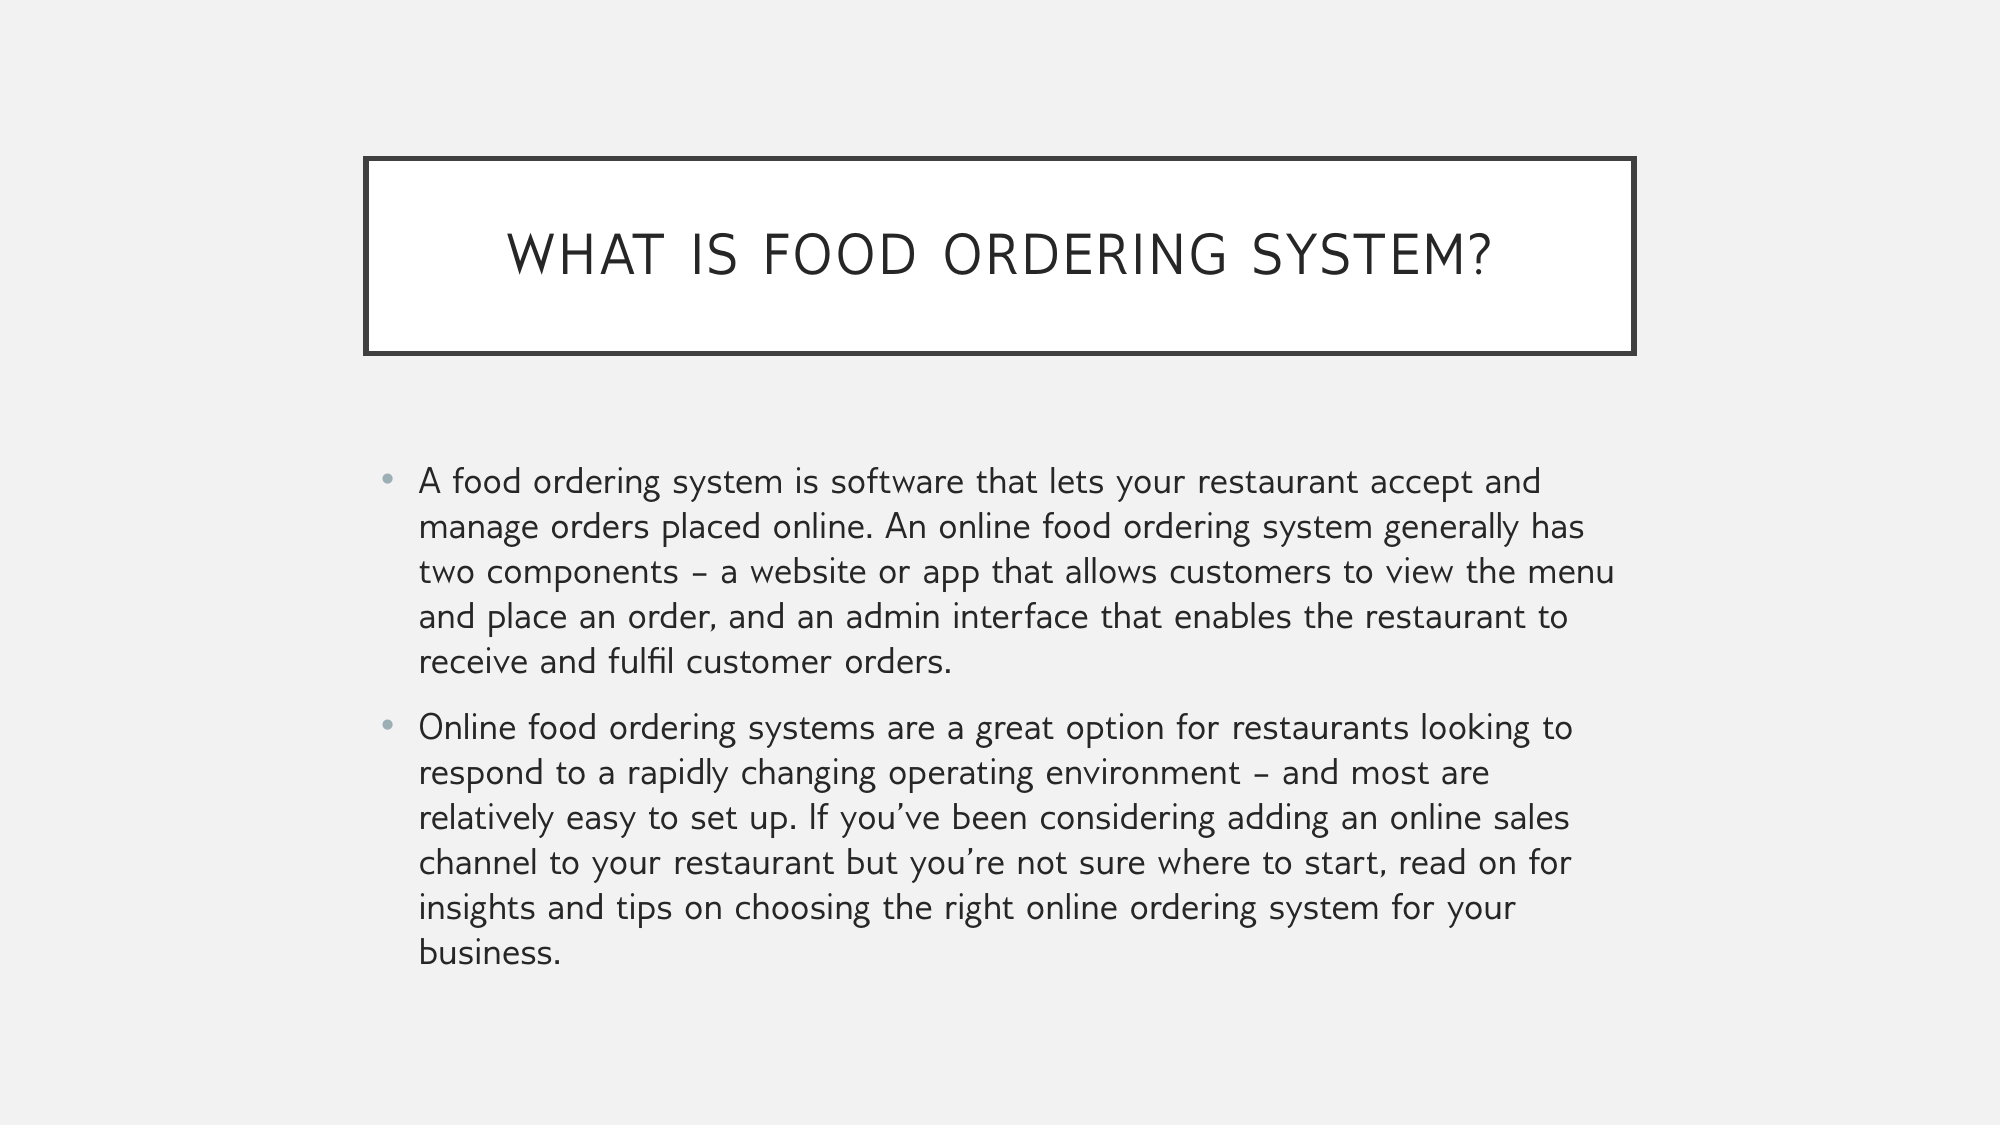

# What is Food Ordering System?
A food ordering system is software that lets your restaurant accept and manage orders placed online. An online food ordering system generally has two components – a website or app that allows customers to view the menu and place an order, and an admin interface that enables the restaurant to receive and fulfil customer orders.
Online food ordering systems are a great option for restaurants looking to respond to a rapidly changing operating environment – and most are relatively easy to set up. If you’ve been considering adding an online sales channel to your restaurant but you’re not sure where to start, read on for insights and tips on choosing the right online ordering system for your business.